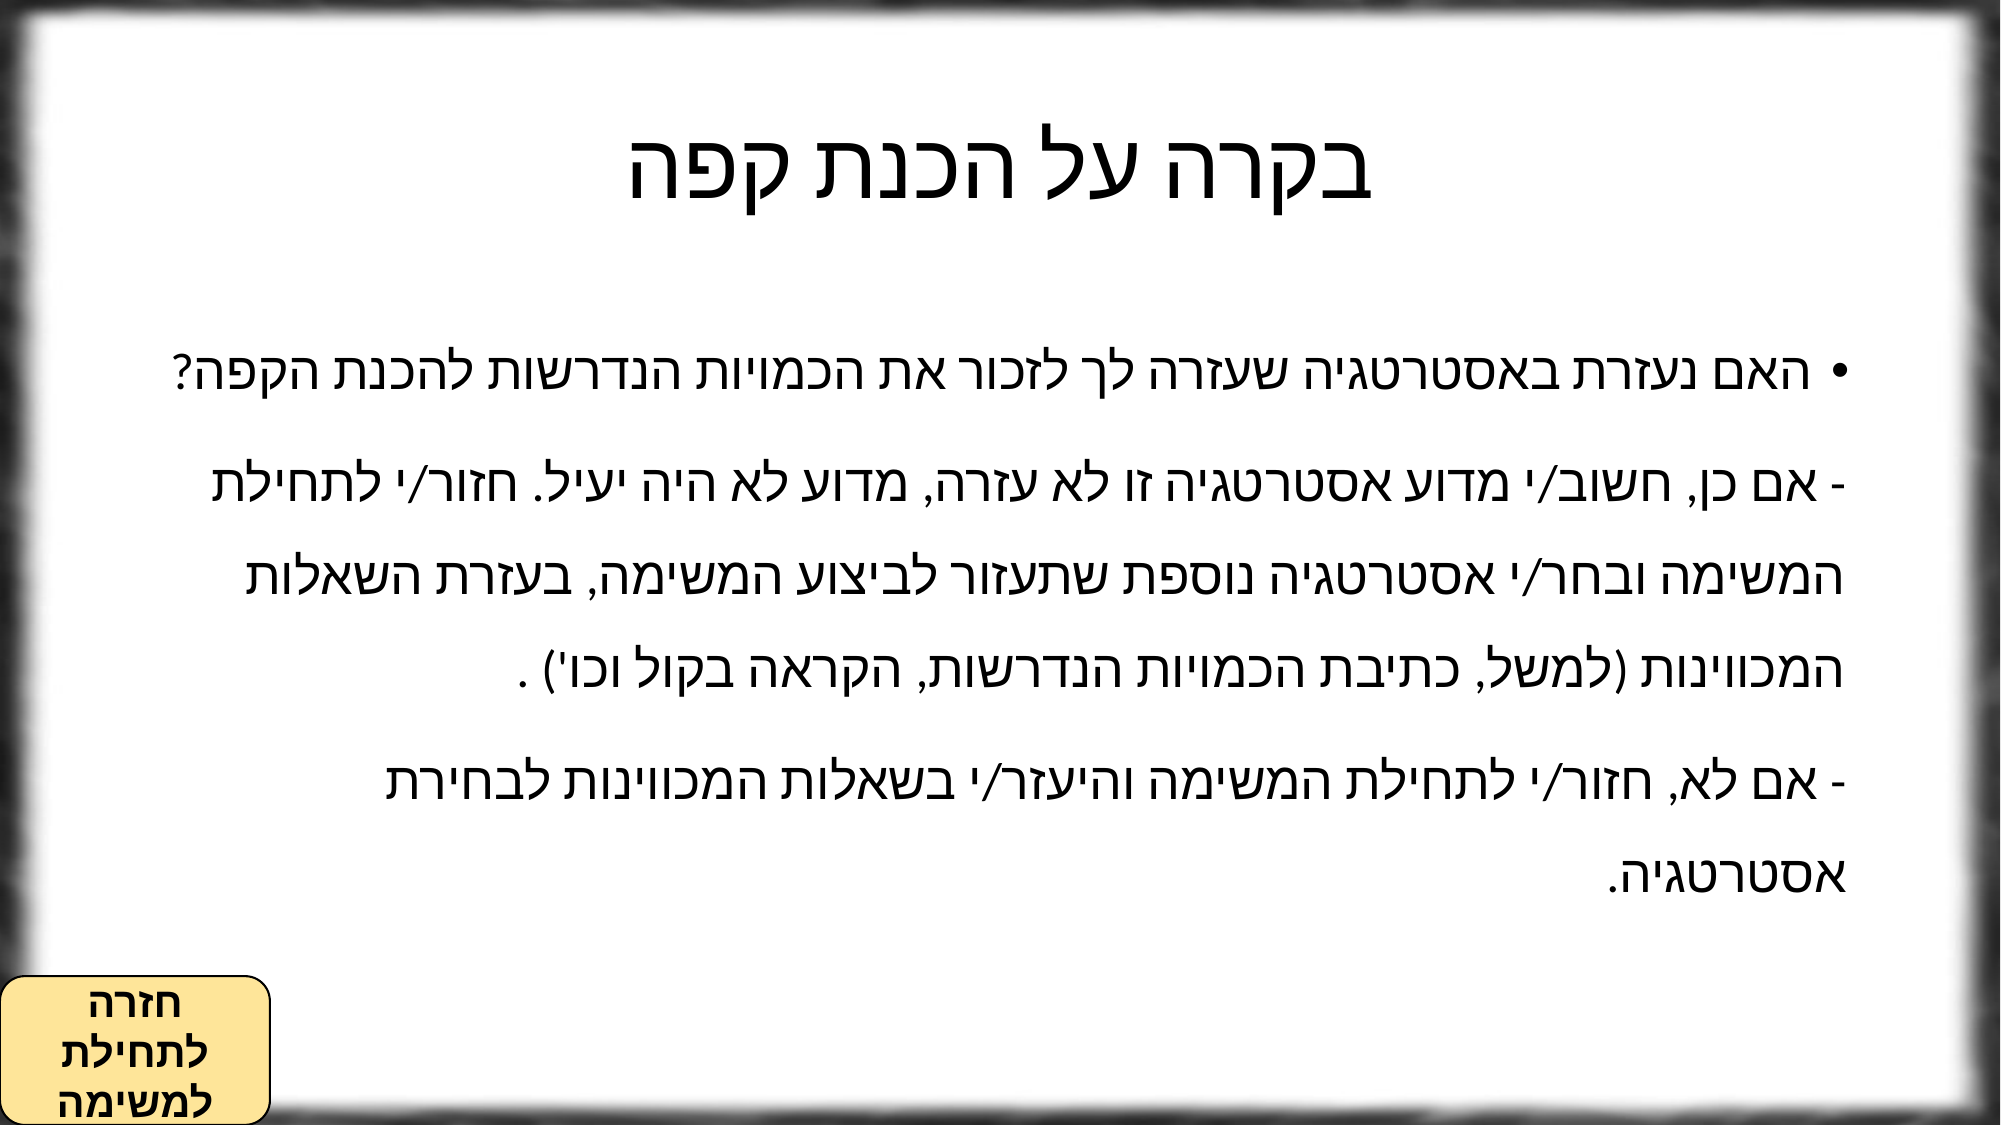

# בקרה על הכנת קפה
האם נעזרת באסטרטגיה שעזרה לך לזכור את הכמויות הנדרשות להכנת הקפה?
- אם כן, חשוב/י מדוע אסטרטגיה זו לא עזרה, מדוע לא היה יעיל. חזור/י לתחילת המשימה ובחר/י אסטרטגיה נוספת שתעזור לביצוע המשימה, בעזרת השאלות המכווינות (למשל, כתיבת הכמויות הנדרשות, הקראה בקול וכו') .
- אם לא, חזור/י לתחילת המשימה והיעזר/י בשאלות המכווינות לבחירת אסטרטגיה.
חזרה לתחילת למשימה